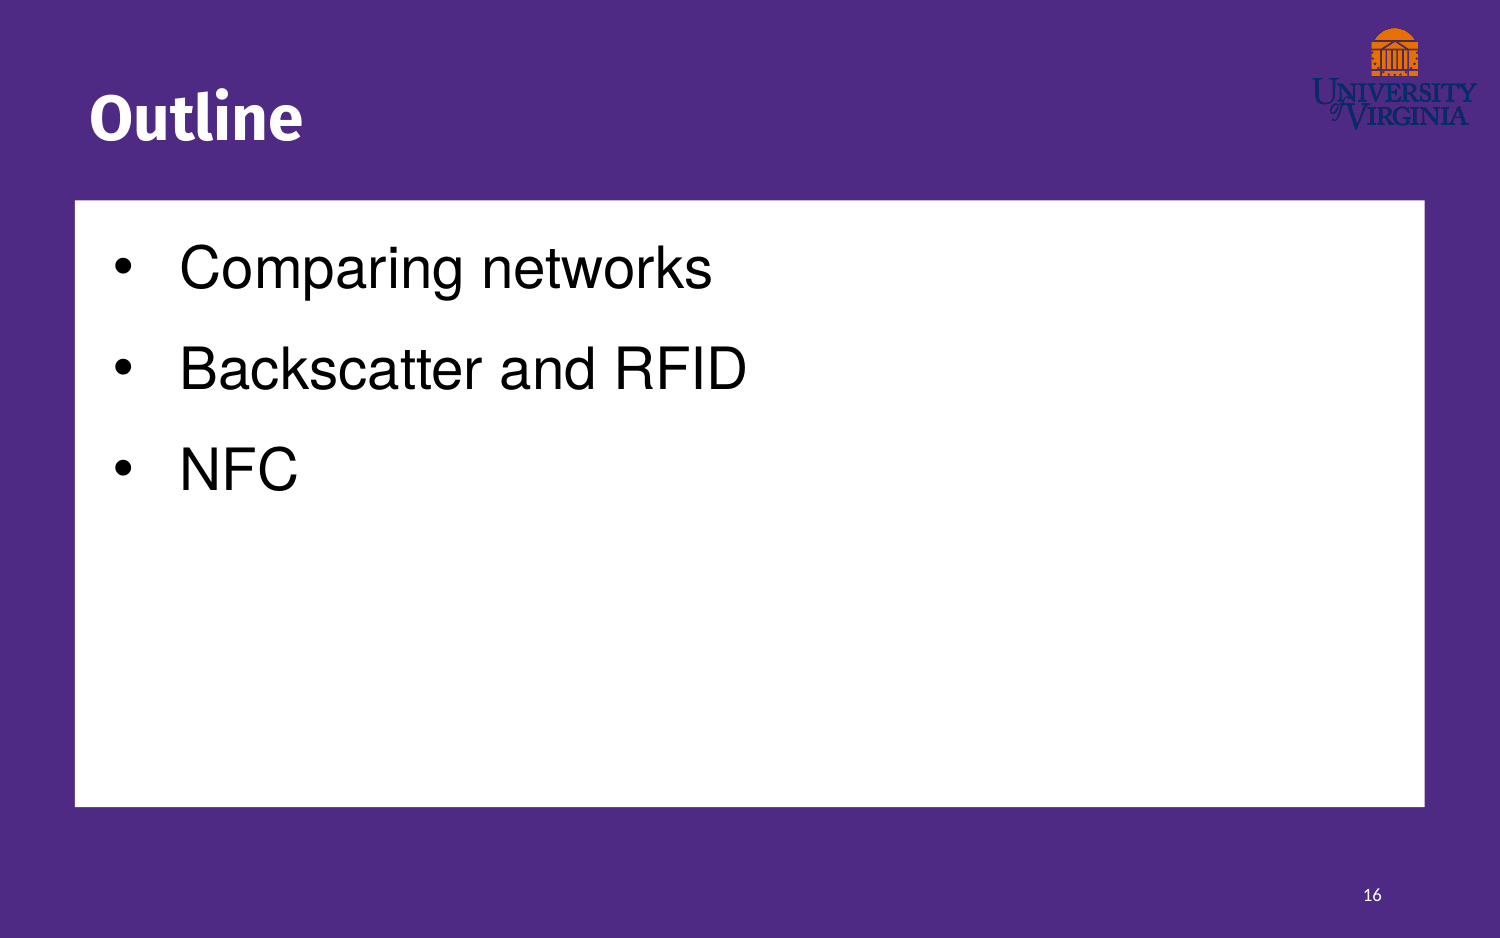

# Outline
Comparing networks
Backscatter and RFID
NFC

16